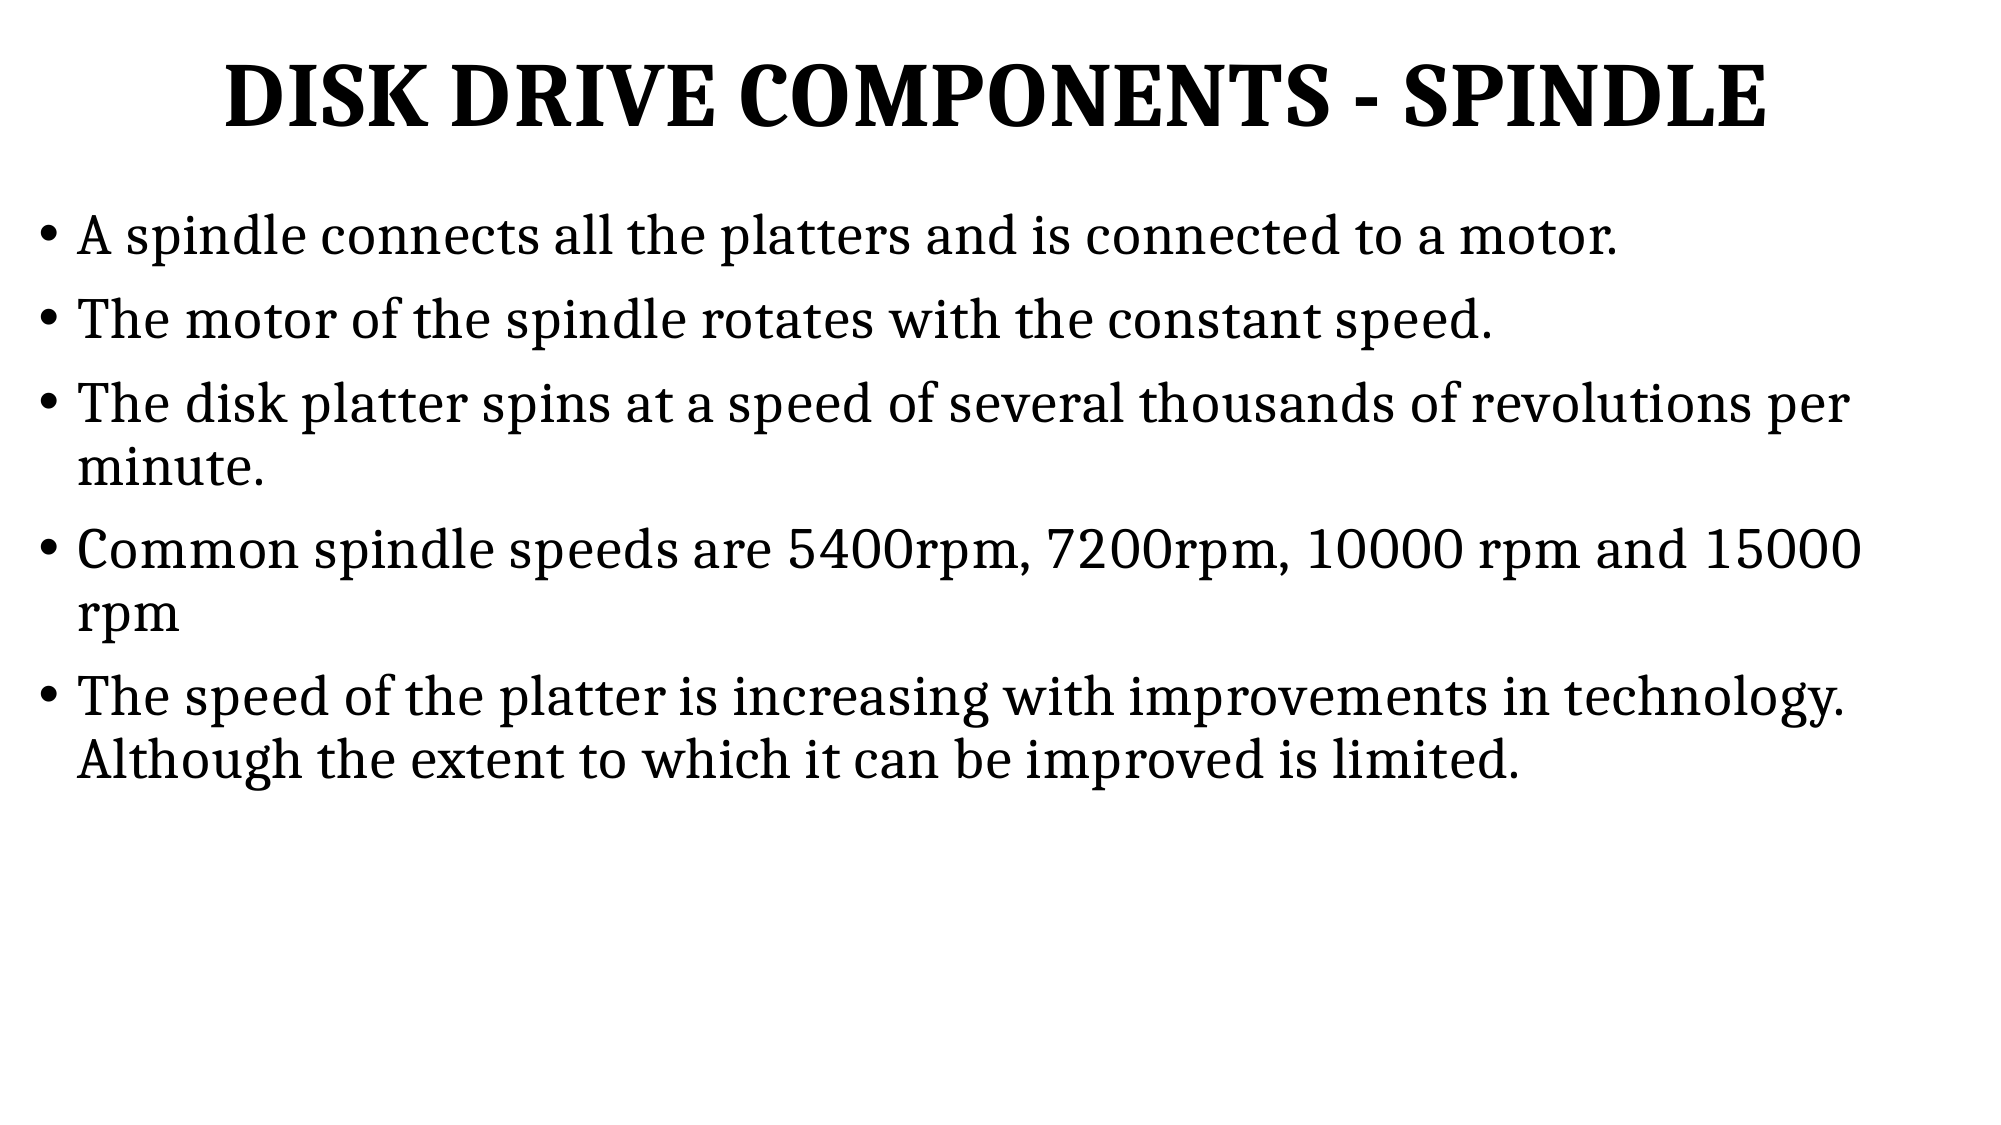

# DISK DRIVE COMPONENTS - SPINDLE
A spindle connects all the platters and is connected to a motor.
The motor of the spindle rotates with the constant speed.
The disk platter spins at a speed of several thousands of revolutions per minute.
Common spindle speeds are 5400rpm, 7200rpm, 10000 rpm and 15000 rpm
The speed of the platter is increasing with improvements in technology. Although the extent to which it can be improved is limited.